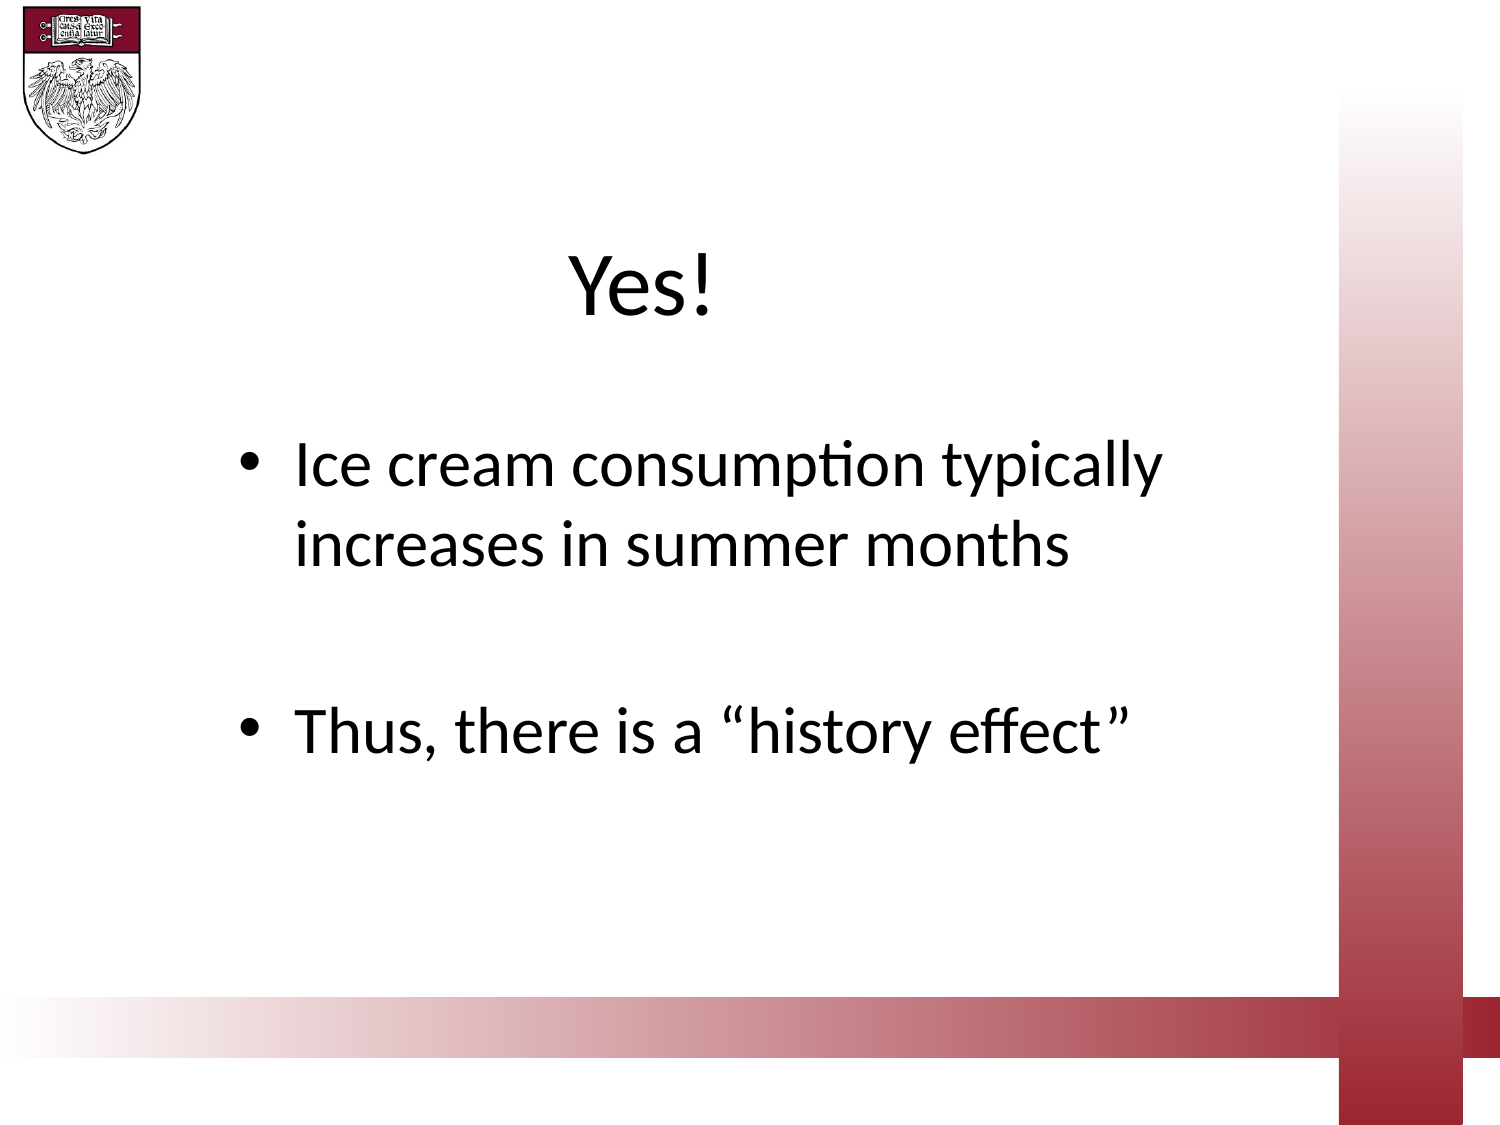

Yes!
Ice cream consumption typically increases in summer months

Thus, there is a “history effect”